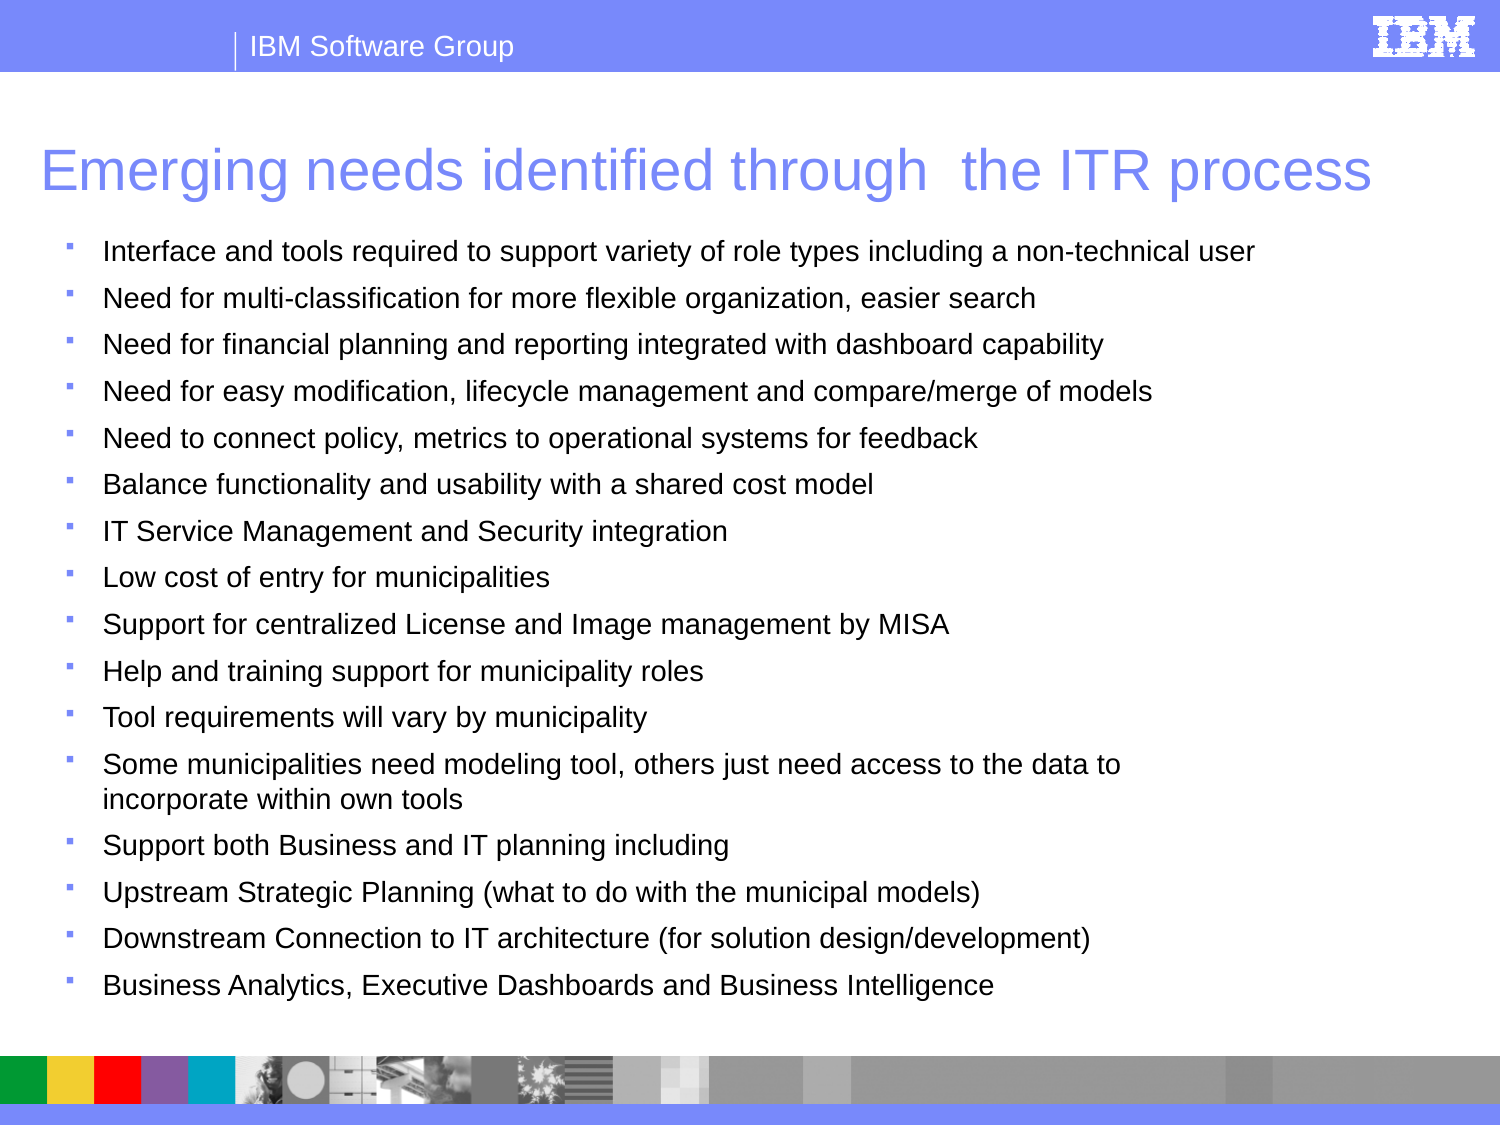

# Emerging needs identified through  the ITR process
Interface and tools required to support variety of role types including a non-technical user
Need for multi-classification for more flexible organization, easier search
Need for financial planning and reporting integrated with dashboard capability
Need for easy modification, lifecycle management and compare/merge of models
Need to connect policy, metrics to operational systems for feedback
Balance functionality and usability with a shared cost model
IT Service Management and Security integration
Low cost of entry for municipalities
Support for centralized License and Image management by MISA
Help and training support for municipality roles
Tool requirements will vary by municipality
Some municipalities need modeling tool, others just need access to the data to incorporate within own tools
Support both Business and IT planning including
Upstream Strategic Planning (what to do with the municipal models)
Downstream Connection to IT architecture (for solution design/development)
Business Analytics, Executive Dashboards and Business Intelligence